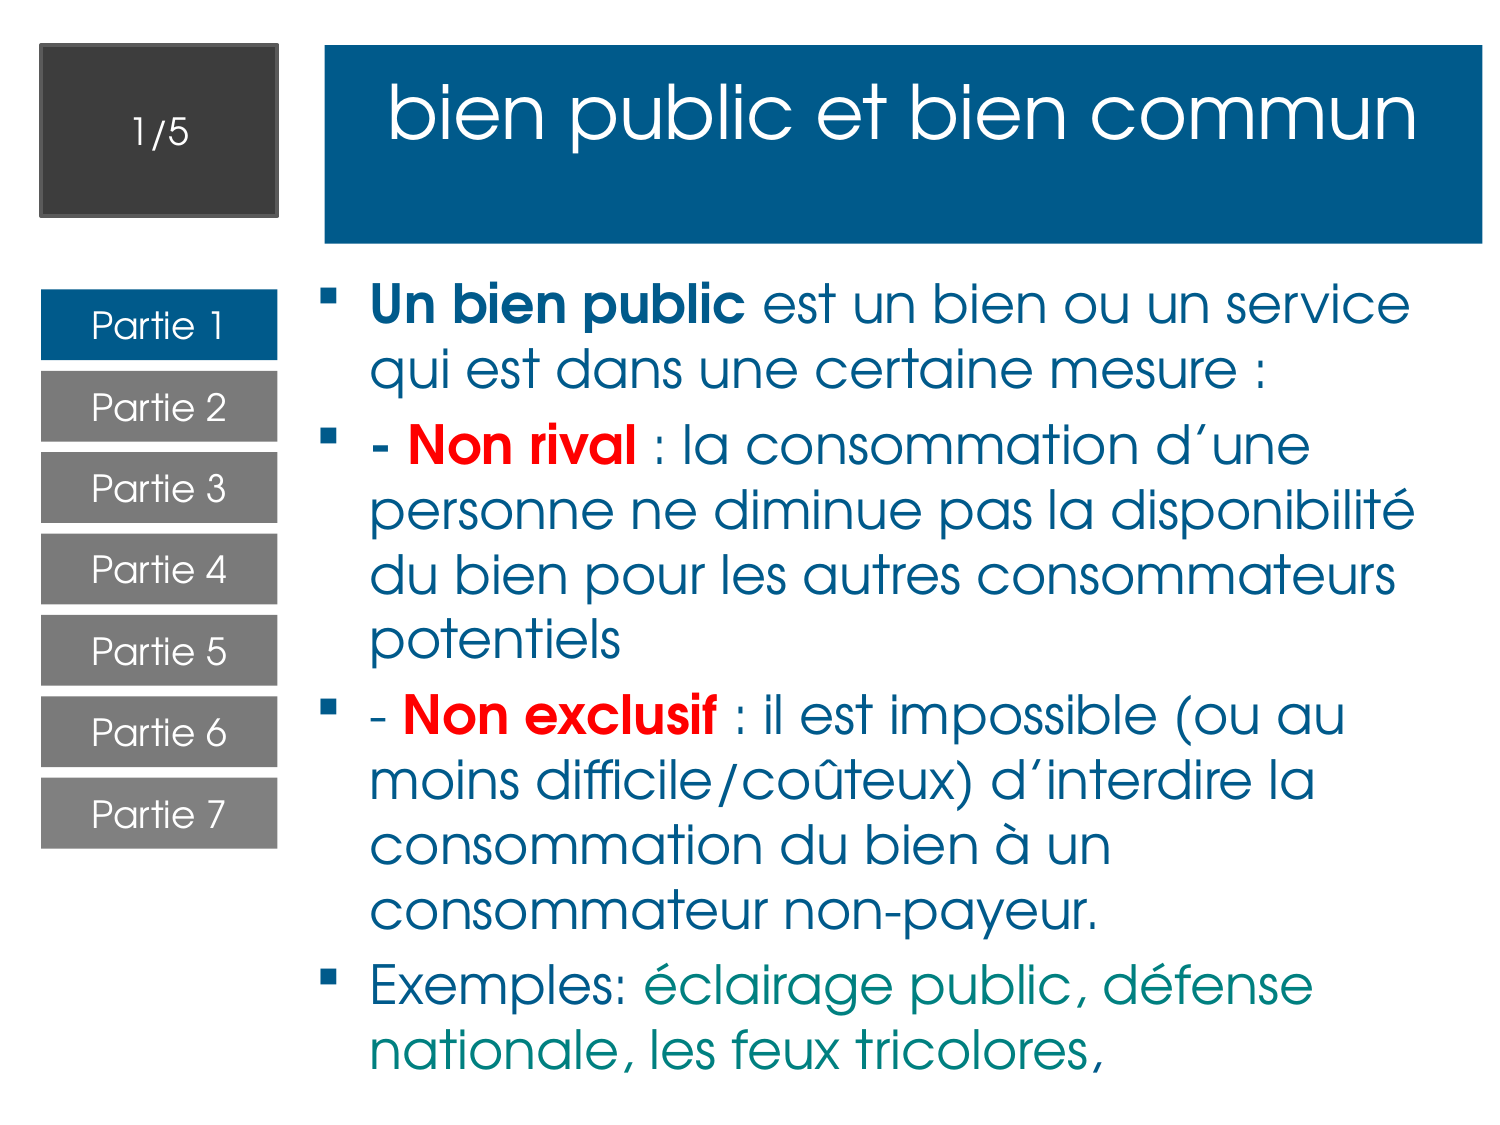

1/5
# bien public et bien commun
Un bien public est un bien ou un service qui est dans une certaine mesure :
- Non rival : la consommation d’une personne ne diminue pas la disponibilité du bien pour les autres consommateurs potentiels
- Non exclusif : il est impossible (ou au moins difficile/coûteux) d’interdire la consommation du bien à un consommateur non-payeur.
Exemples: éclairage public, défense nationale, les feux tricolores,

Partie 1
Partie 2
Partie 3
Partie 4
Partie 5
Partie 6
Partie 7